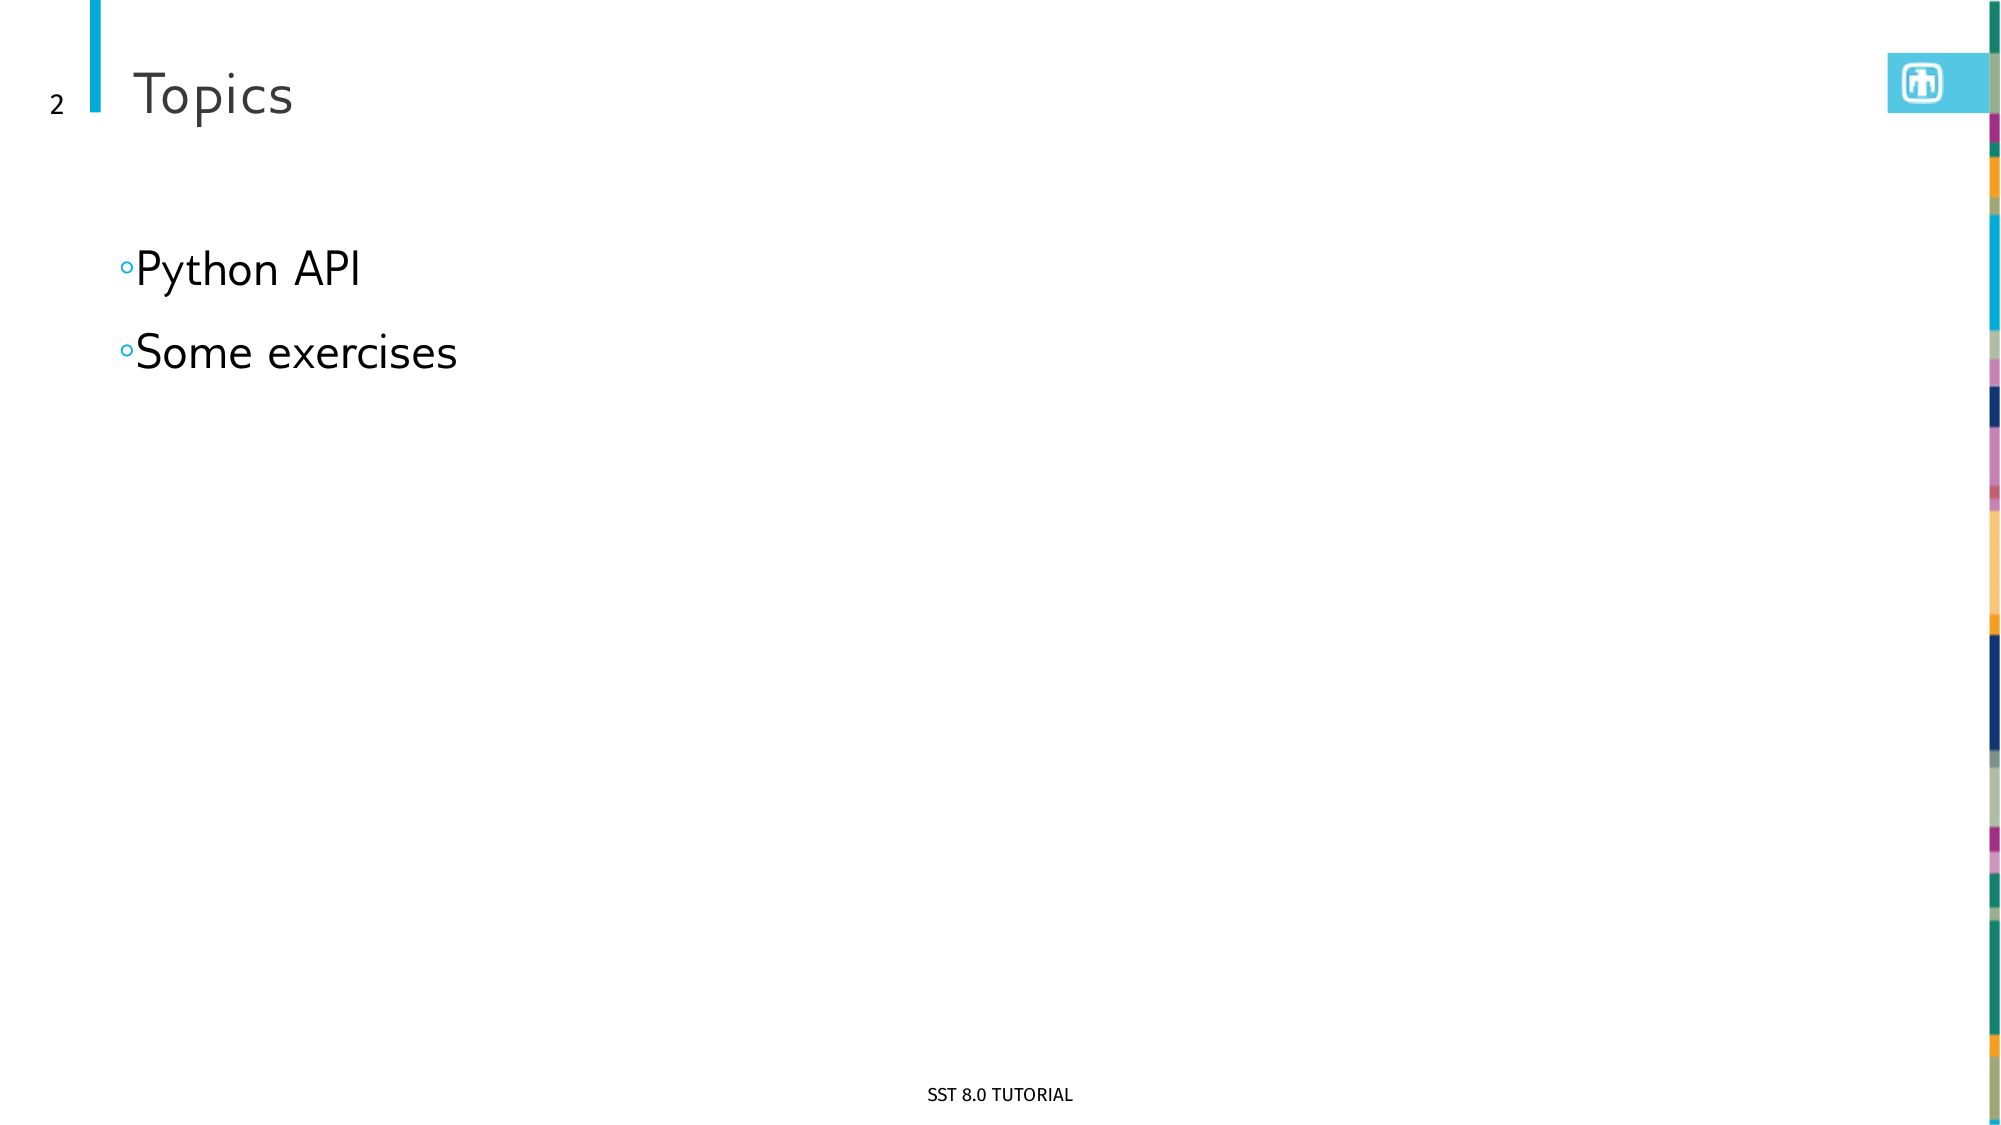

# Topics
2
Python API
Some exercises
SST 8.0 Tutorial